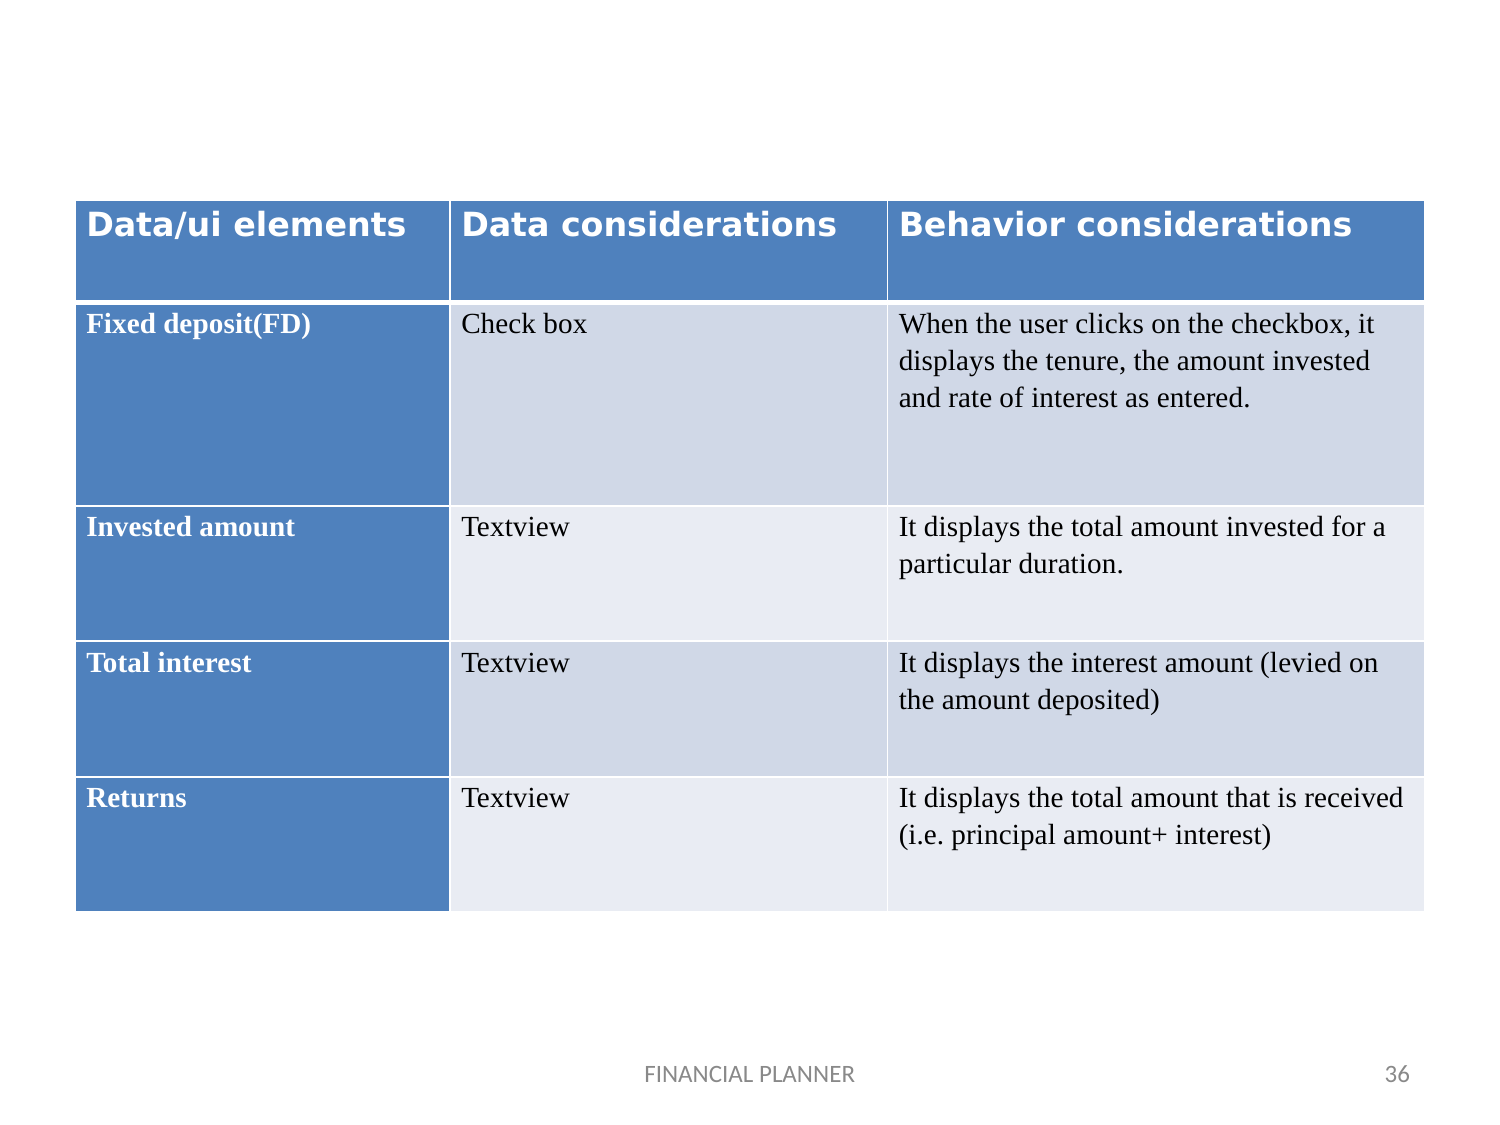

#
| Data/ui elements | Data considerations | Behavior considerations |
| --- | --- | --- |
| Fixed deposit(FD) | Check box | When the user clicks on the checkbox, it displays the tenure, the amount invested and rate of interest as entered. |
| Invested amount | Textview | It displays the total amount invested for a particular duration. |
| Total interest | Textview | It displays the interest amount (levied on the amount deposited) |
| Returns | Textview | It displays the total amount that is received (i.e. principal amount+ interest) |
FINANCIAL PLANNER
36